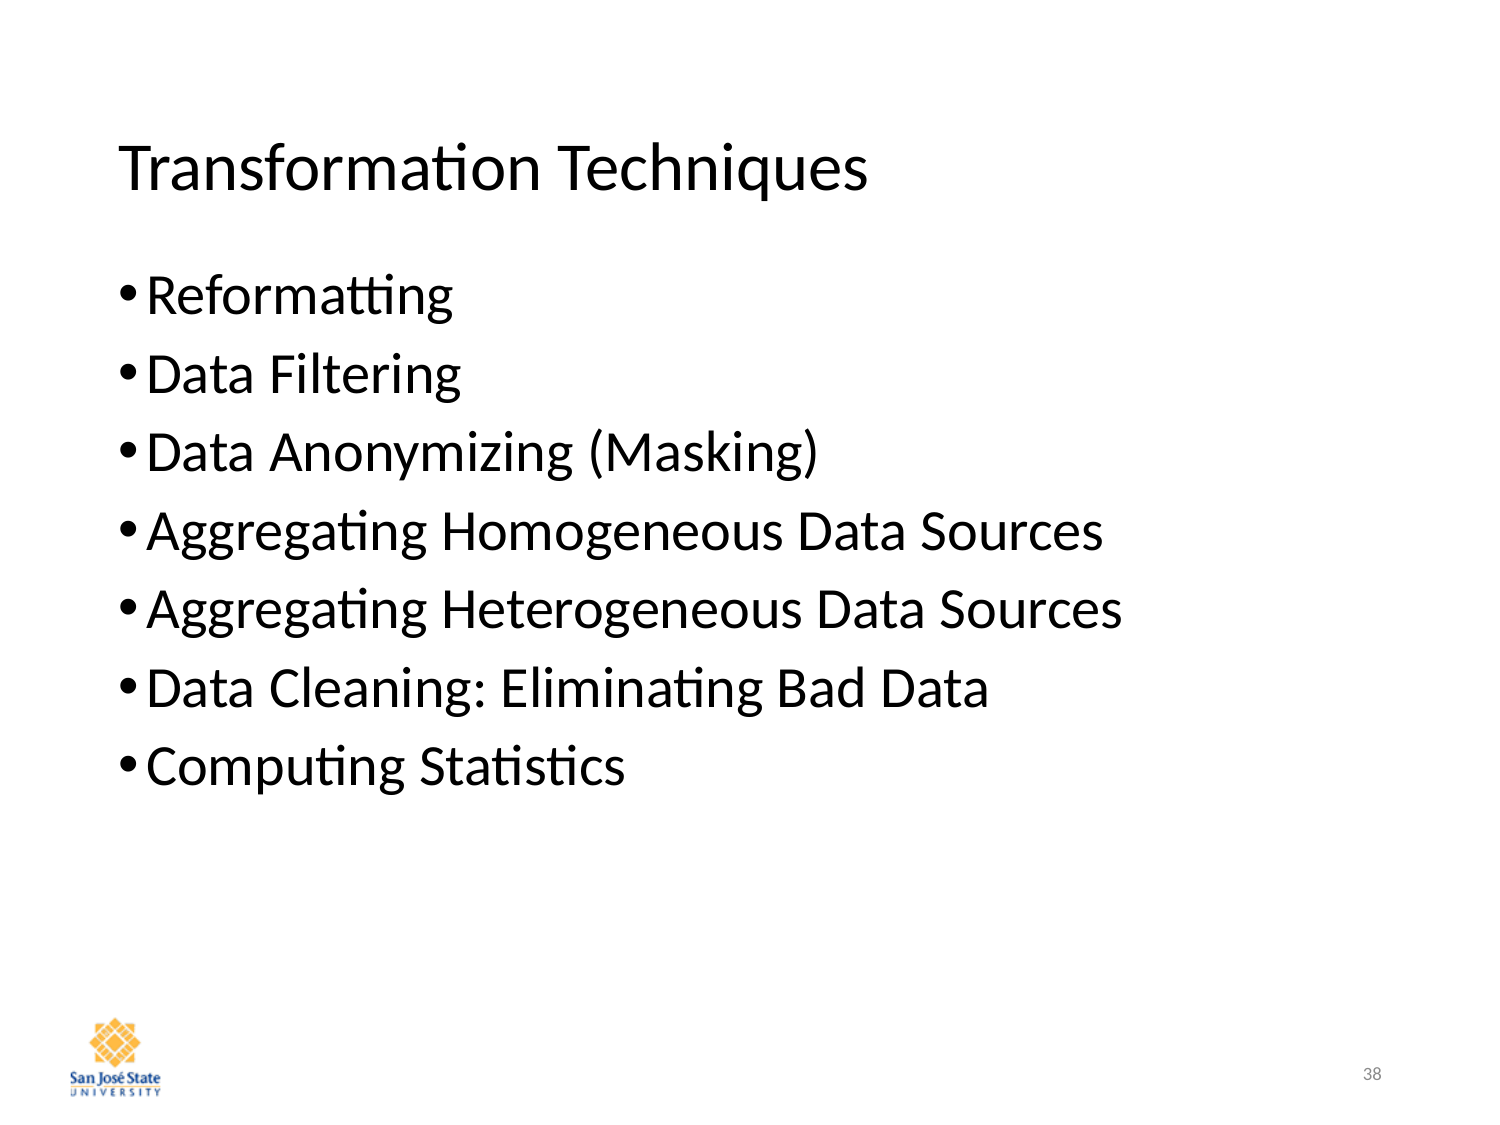

# Transformation Techniques
Reformatting
Data Filtering
Data Anonymizing (Masking)
Aggregating Homogeneous Data Sources
Aggregating Heterogeneous Data Sources
Data Cleaning: Eliminating Bad Data
Computing Statistics
38